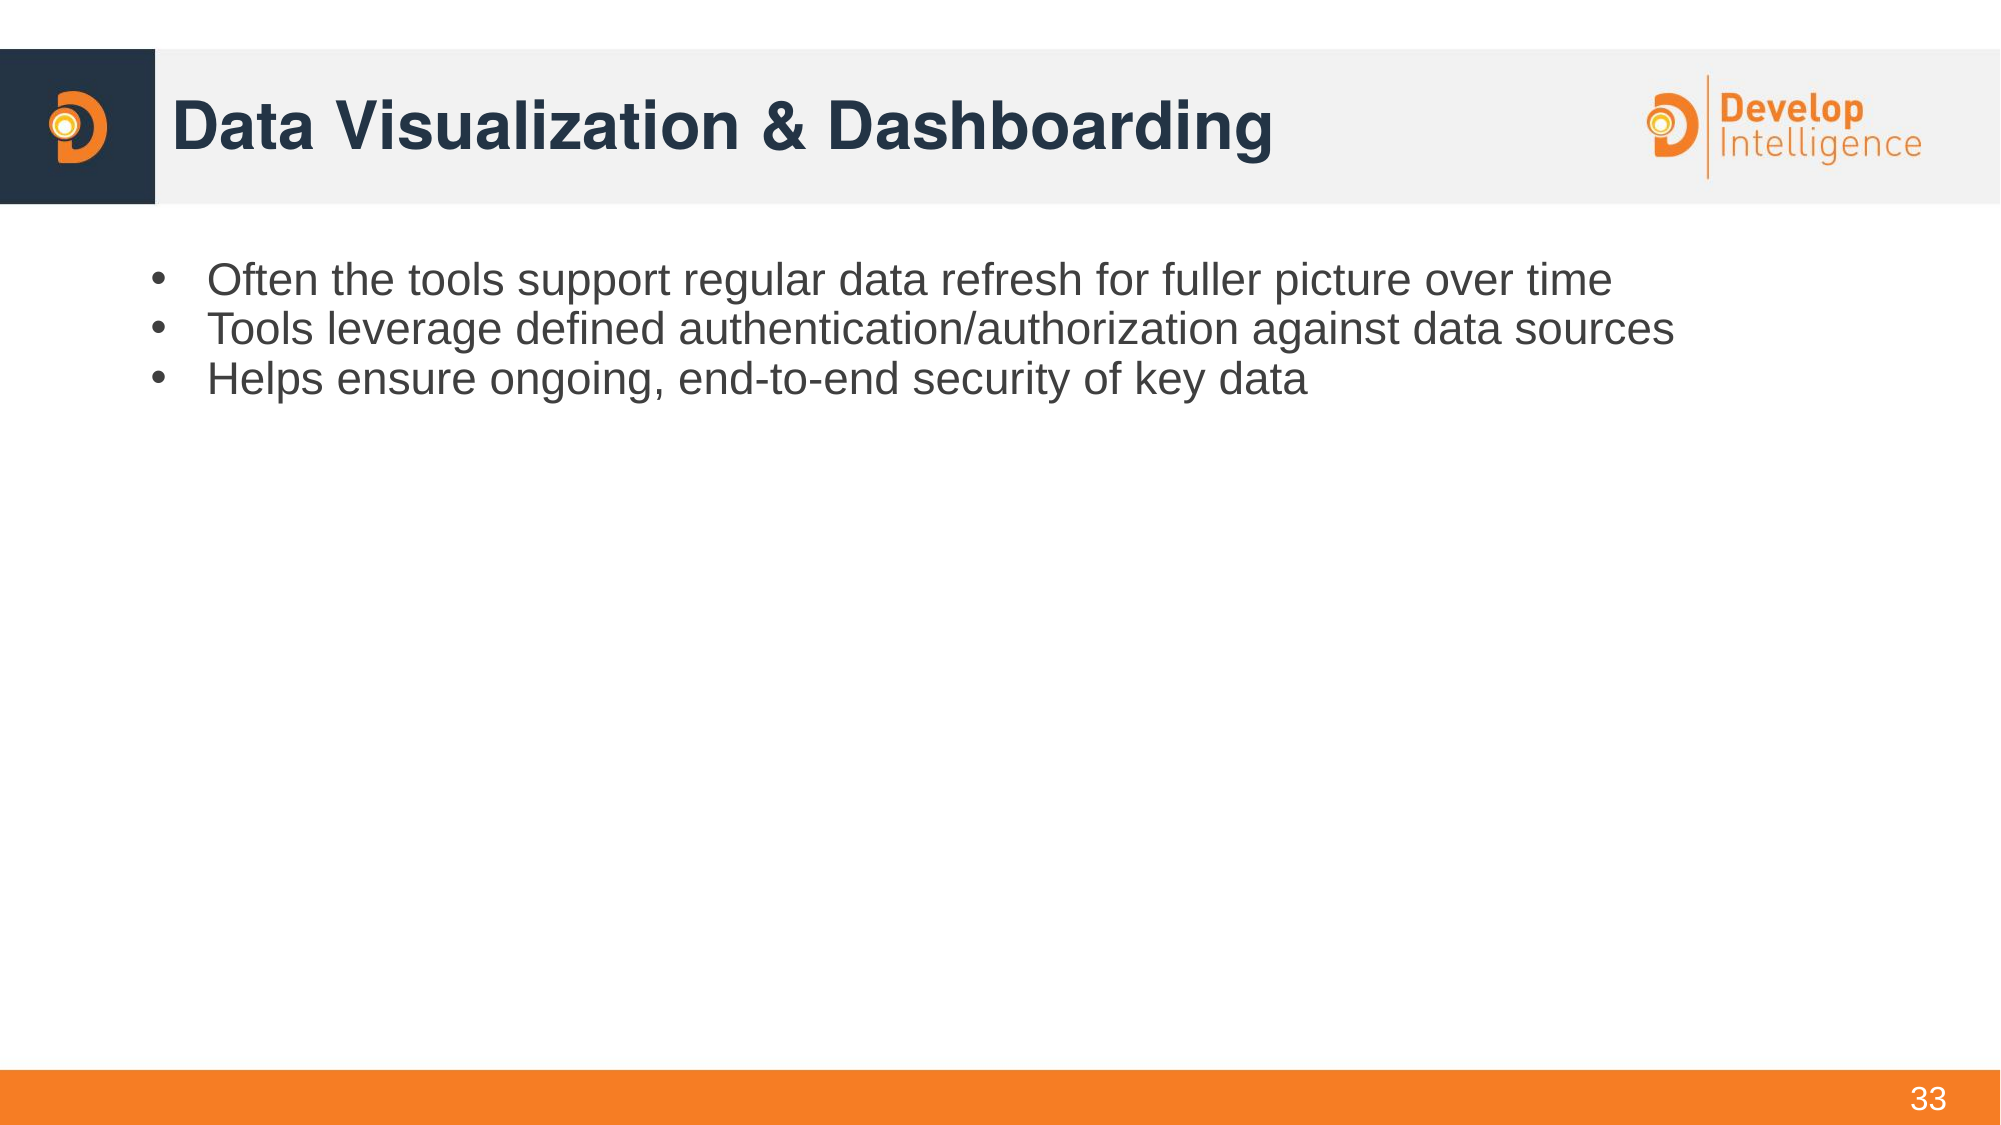

# Data Visualization & Dashboarding
Often the tools support regular data refresh for fuller picture over time
Tools leverage defined authentication/authorization against data sources
Helps ensure ongoing, end-to-end security of key data

33